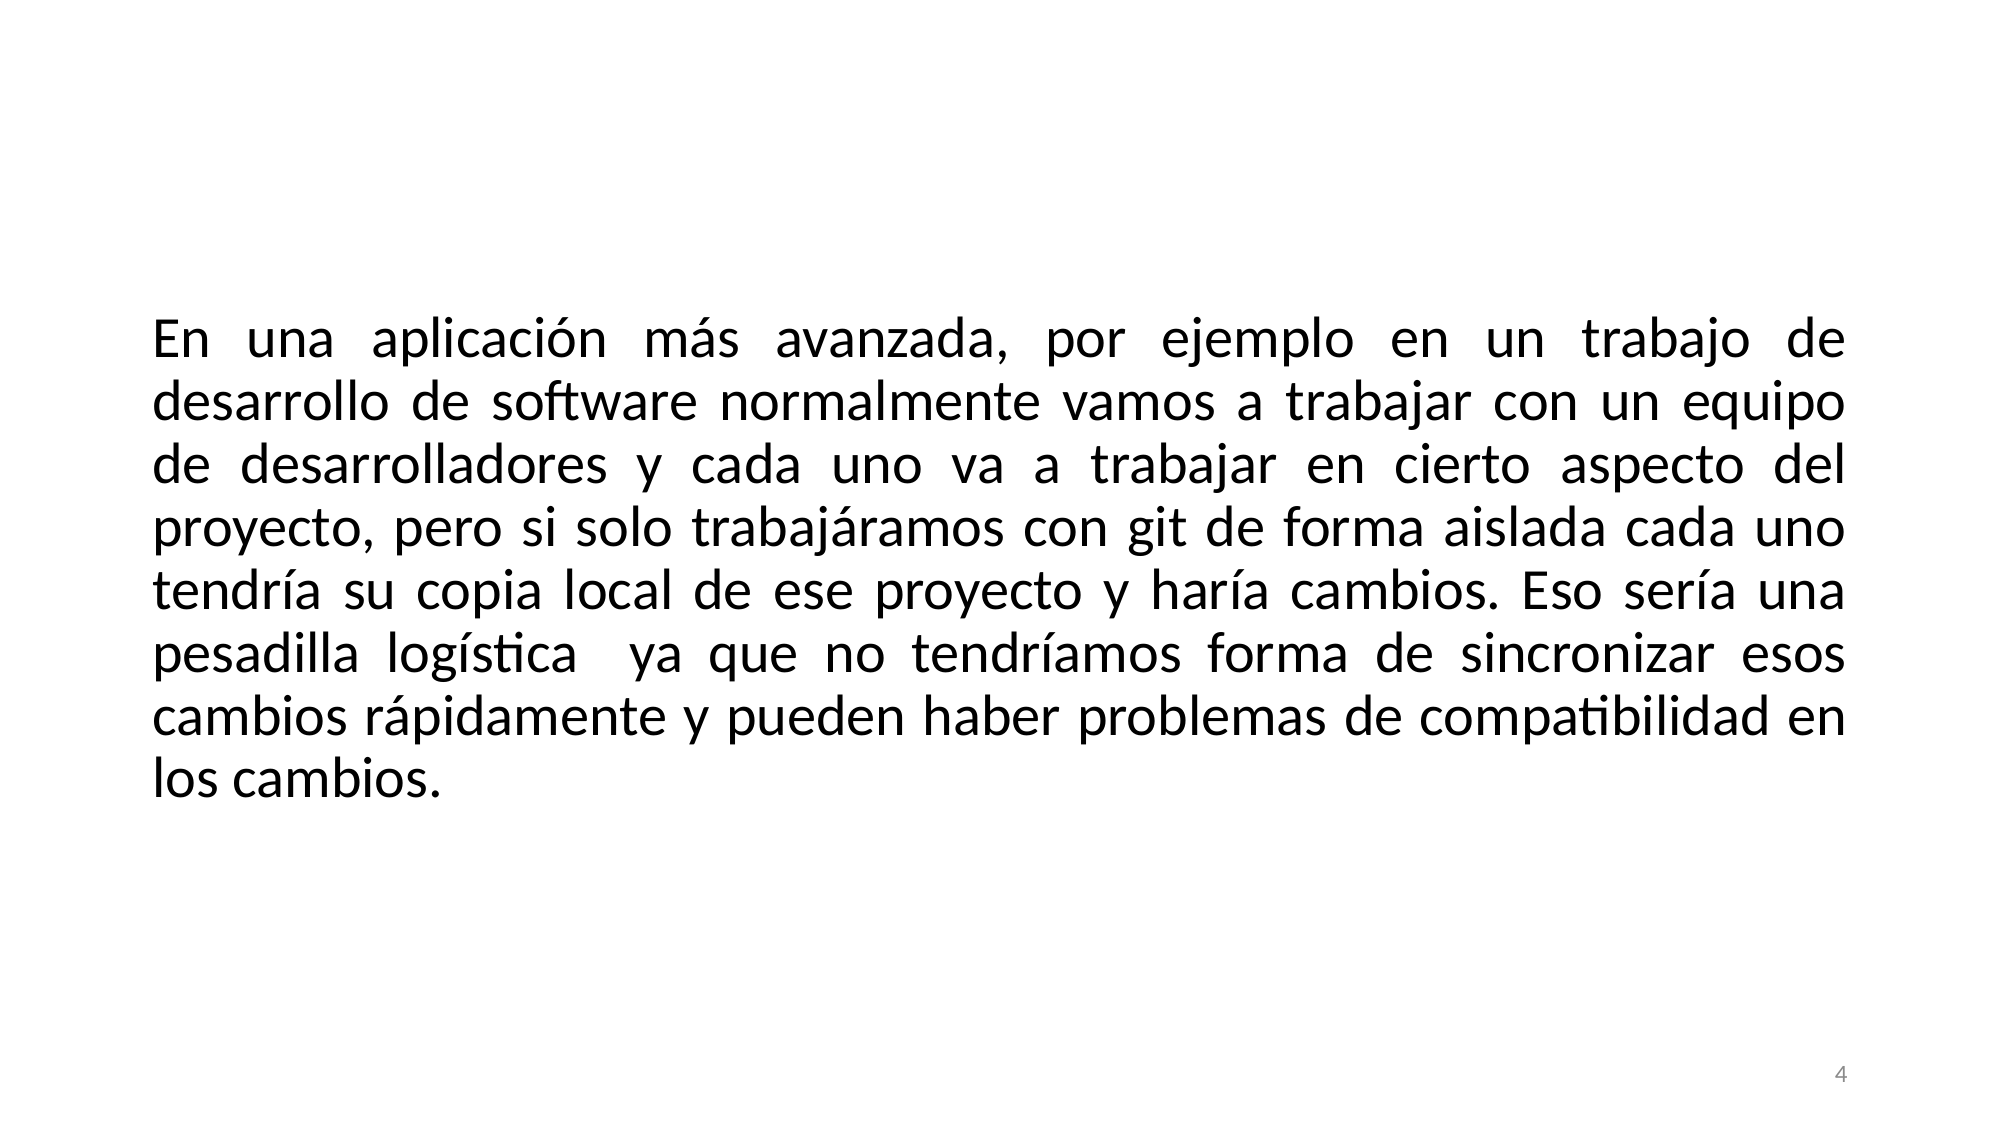

#
En una aplicación más avanzada, por ejemplo en un trabajo de desarrollo de software normalmente vamos a trabajar con un equipo de desarrolladores y cada uno va a trabajar en cierto aspecto del proyecto, pero si solo trabajáramos con git de forma aislada cada uno tendría su copia local de ese proyecto y haría cambios. Eso sería una pesadilla logística  ya que no tendríamos forma de sincronizar esos cambios rápidamente y pueden haber problemas de compatibilidad en los cambios.

4